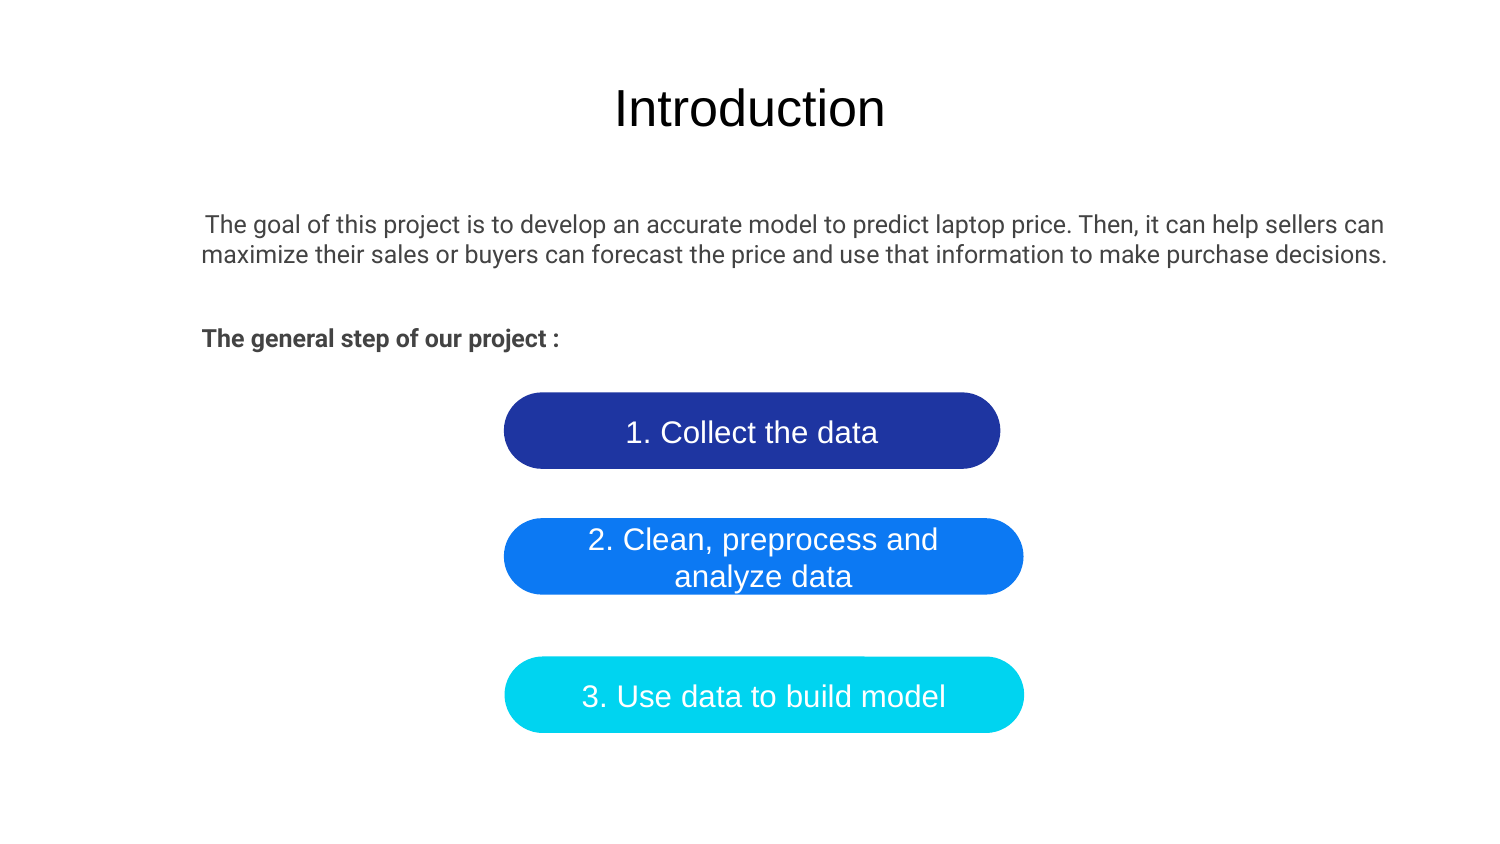

# Introduction
The goal of this project is to develop an accurate model to predict laptop price. Then, it can help sellers can maximize their sales or buyers can forecast the price and use that information to make purchase decisions.
The general step of our project :
1. Collect the data
2. Clean, preprocess and analyze data
3. Use data to build model